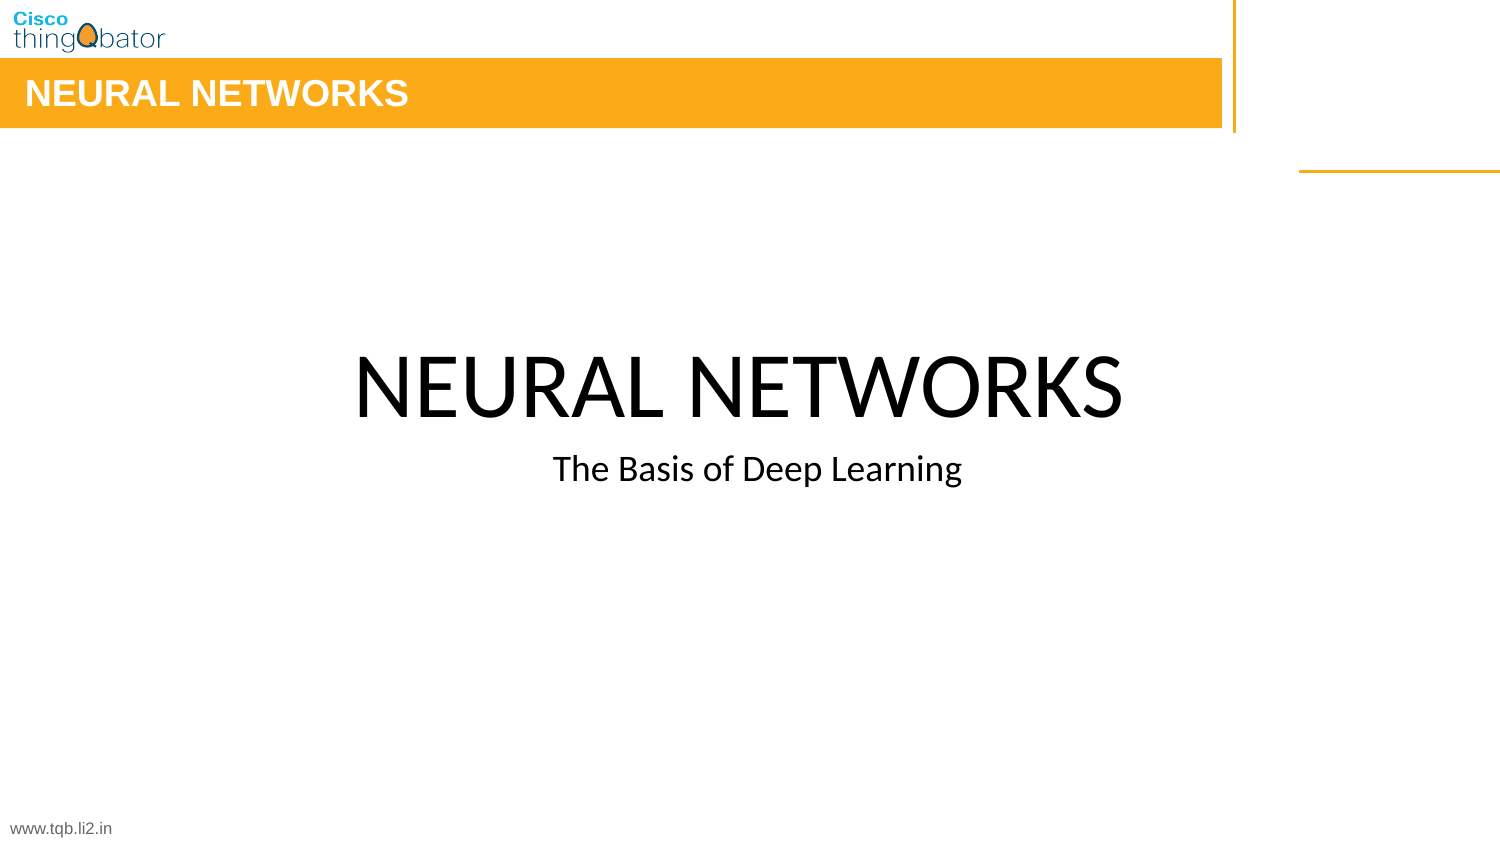

NEURAL NETWORKS
# NEURAL NETWORKS
The Basis of Deep Learning